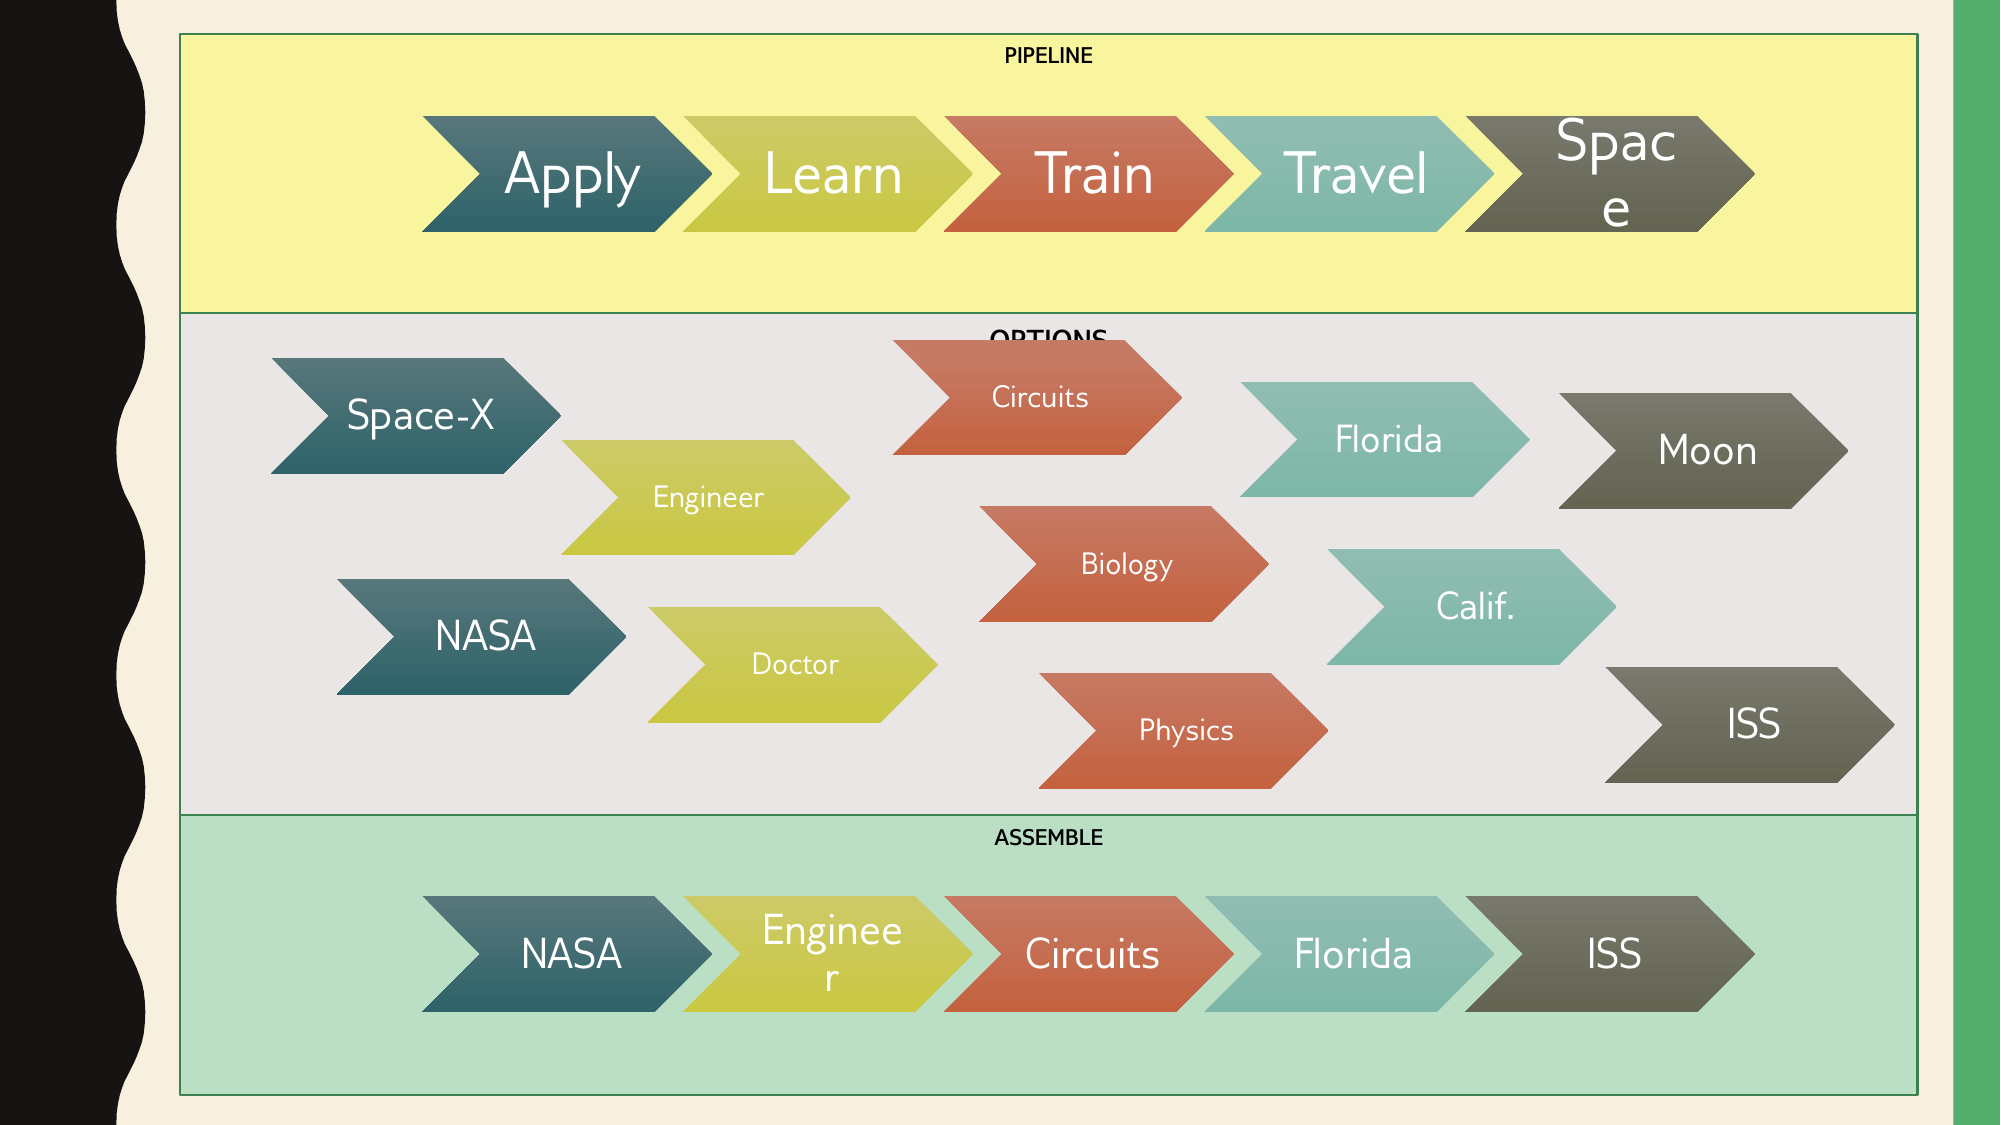

PIPELINE
Apply
Learn
Train
Travel
Space
OPTIONS

Circuits

Florida

Engineer

Biology

Calif.

Doctor

Physics

Space-X

Moon

NASA

ISS
ASSEMBLE
NASA
Engineer
Circuits
Florida
ISS